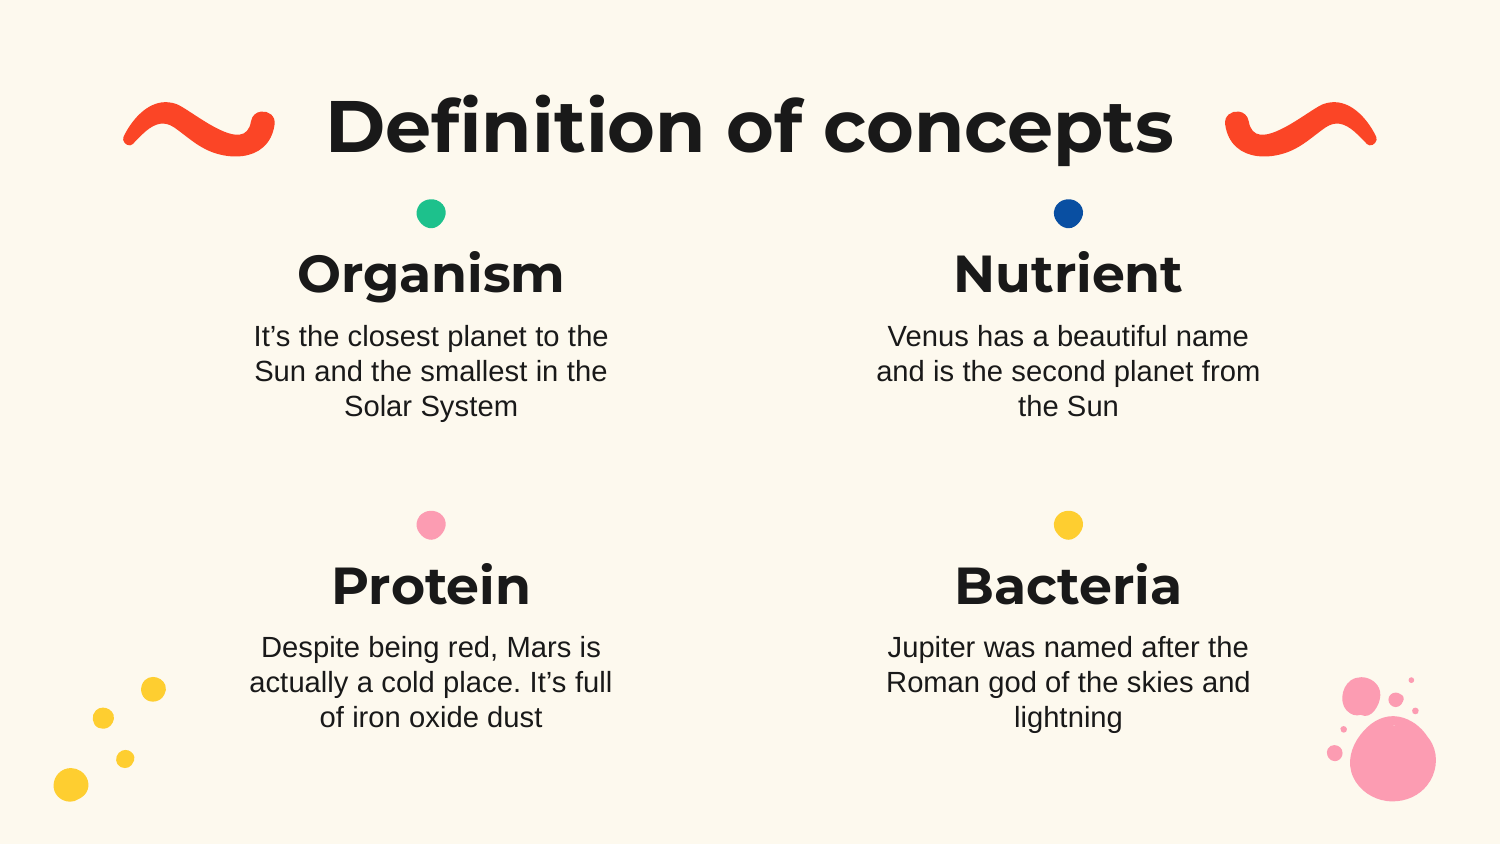

Definition of concepts

# Organism
Nutrient
It’s the closest planet to the Sun and the smallest in the Solar System
Venus has a beautiful name and is the second planet from the Sun

Protein
Bacteria
Despite being red, Mars is actually a cold place. It’s full of iron oxide dust
Jupiter was named after the Roman god of the skies and lightning